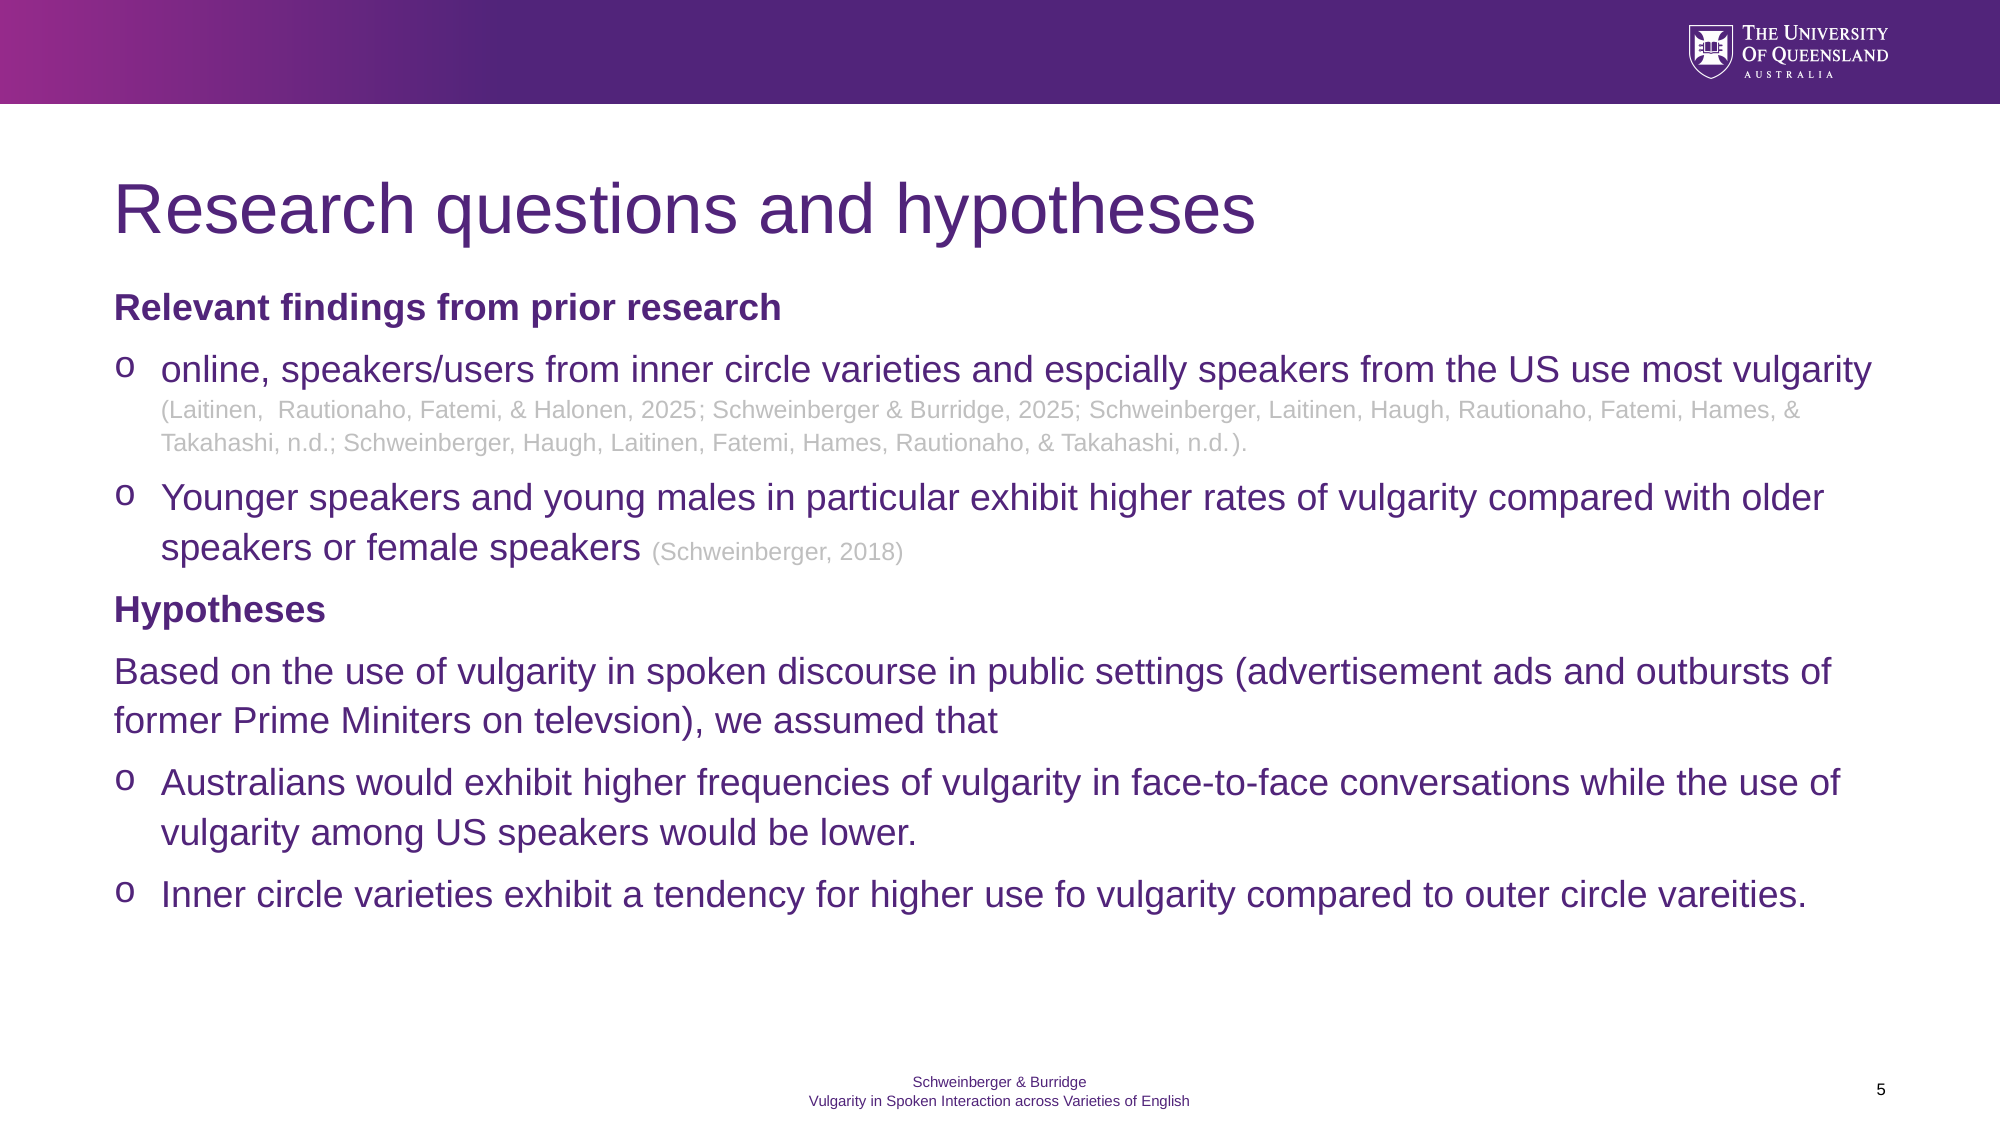

# Research questions and hypotheses
Relevant findings from prior research
online, speakers/users from inner circle varieties and espcially speakers from the US use most vulgarity (Laitinen,  Rautionaho, Fatemi, & Halonen, 2025; Schweinberger & Burridge, 2025; Schweinberger, Laitinen, Haugh, Rautionaho, Fatemi, Hames, & Takahashi, n.d.; Schweinberger, Haugh, Laitinen, Fatemi, Hames, Rautionaho, & Takahashi, n.d.).
Younger speakers and young males in particular exhibit higher rates of vulgarity compared with older speakers or female speakers (Schweinberger, 2018)
Hypotheses
Based on the use of vulgarity in spoken discourse in public settings (advertisement ads and outbursts of former Prime Miniters on televsion), we assumed that
Australians would exhibit higher frequencies of vulgarity in face-to-face conversations while the use of vulgarity among US speakers would be lower.
Inner circle varieties exhibit a tendency for higher use fo vulgarity compared to outer circle vareities.

5
Schweinberger & Burridge
Vulgarity in Spoken Interaction across Varieties of English